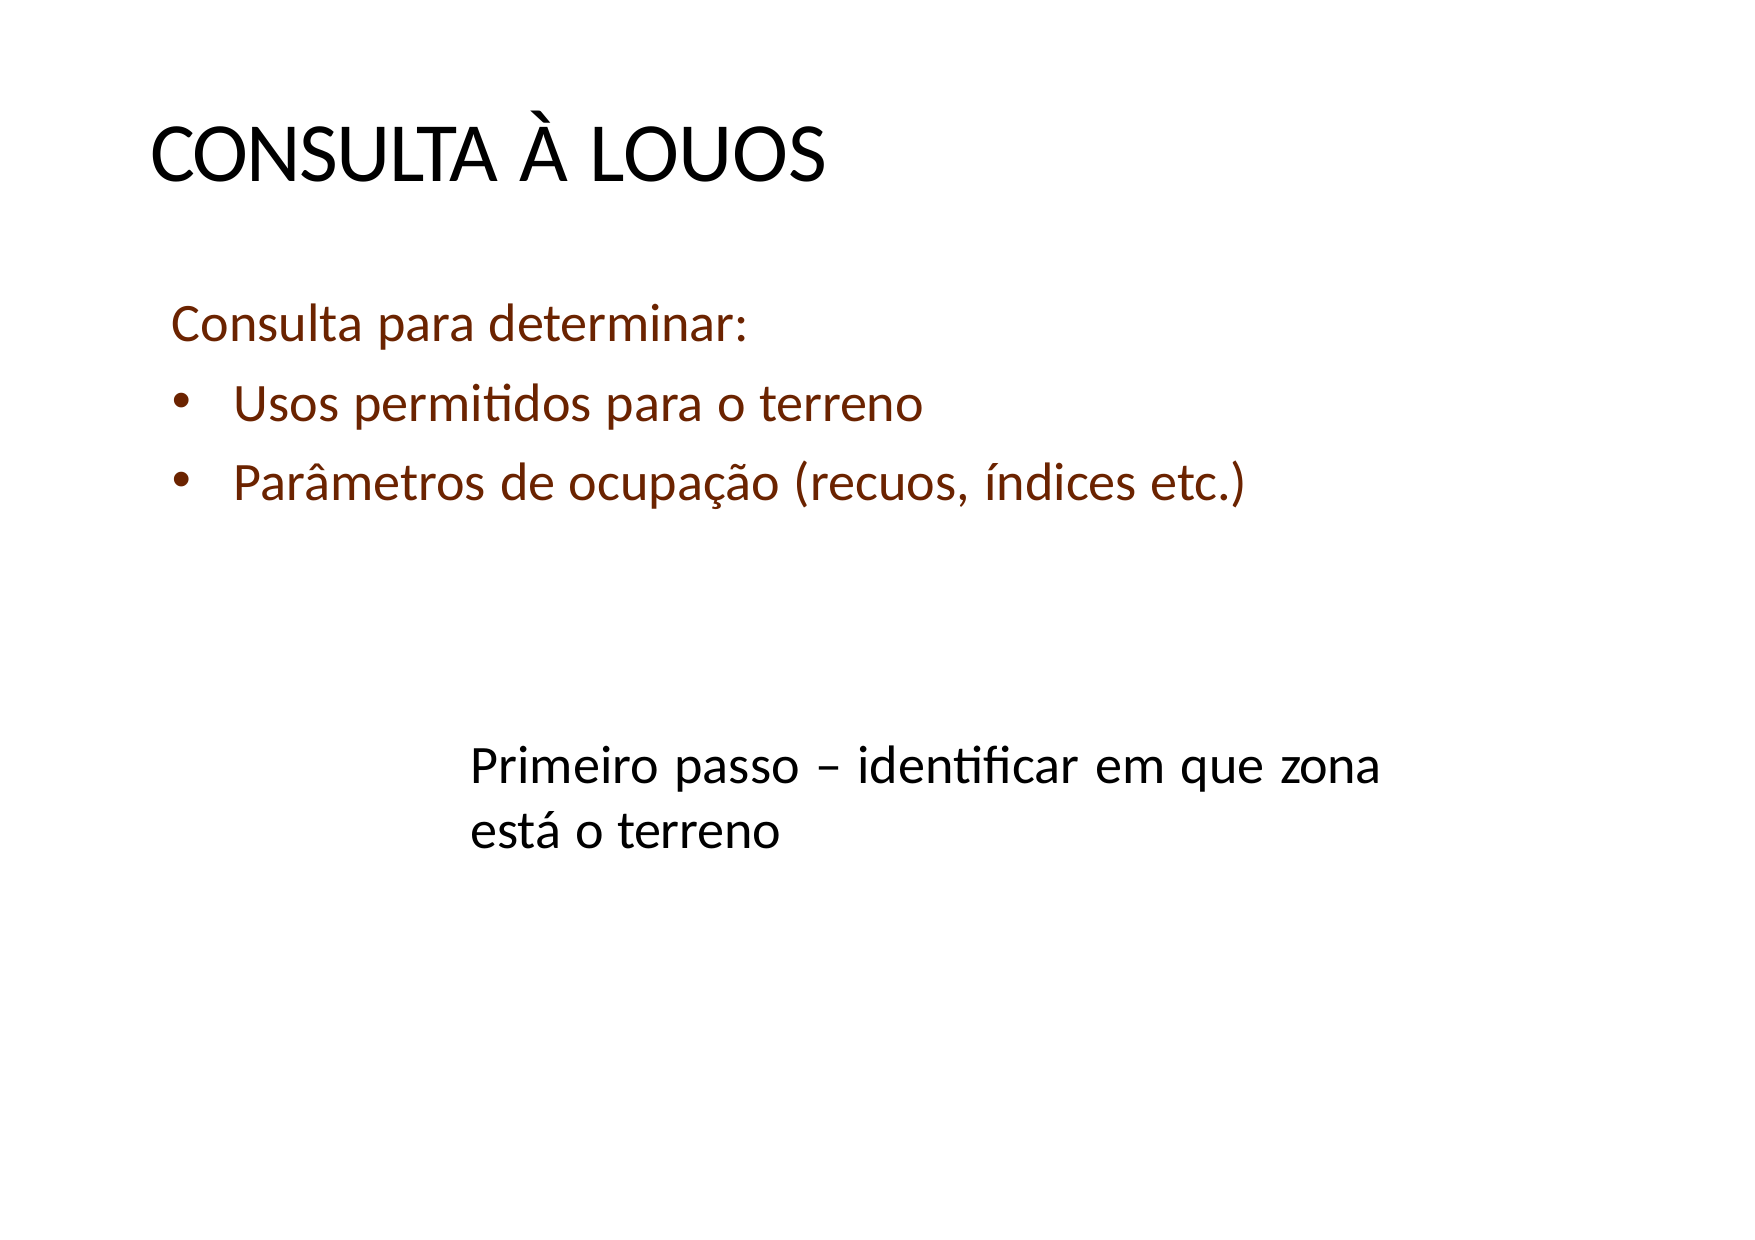

# CONSULTA À LOUOS
Consulta para determinar:
Usos permitidos para o terreno
Parâmetros de ocupação (recuos, índices etc.)
Primeiro passo – identificar em que zona está o terreno